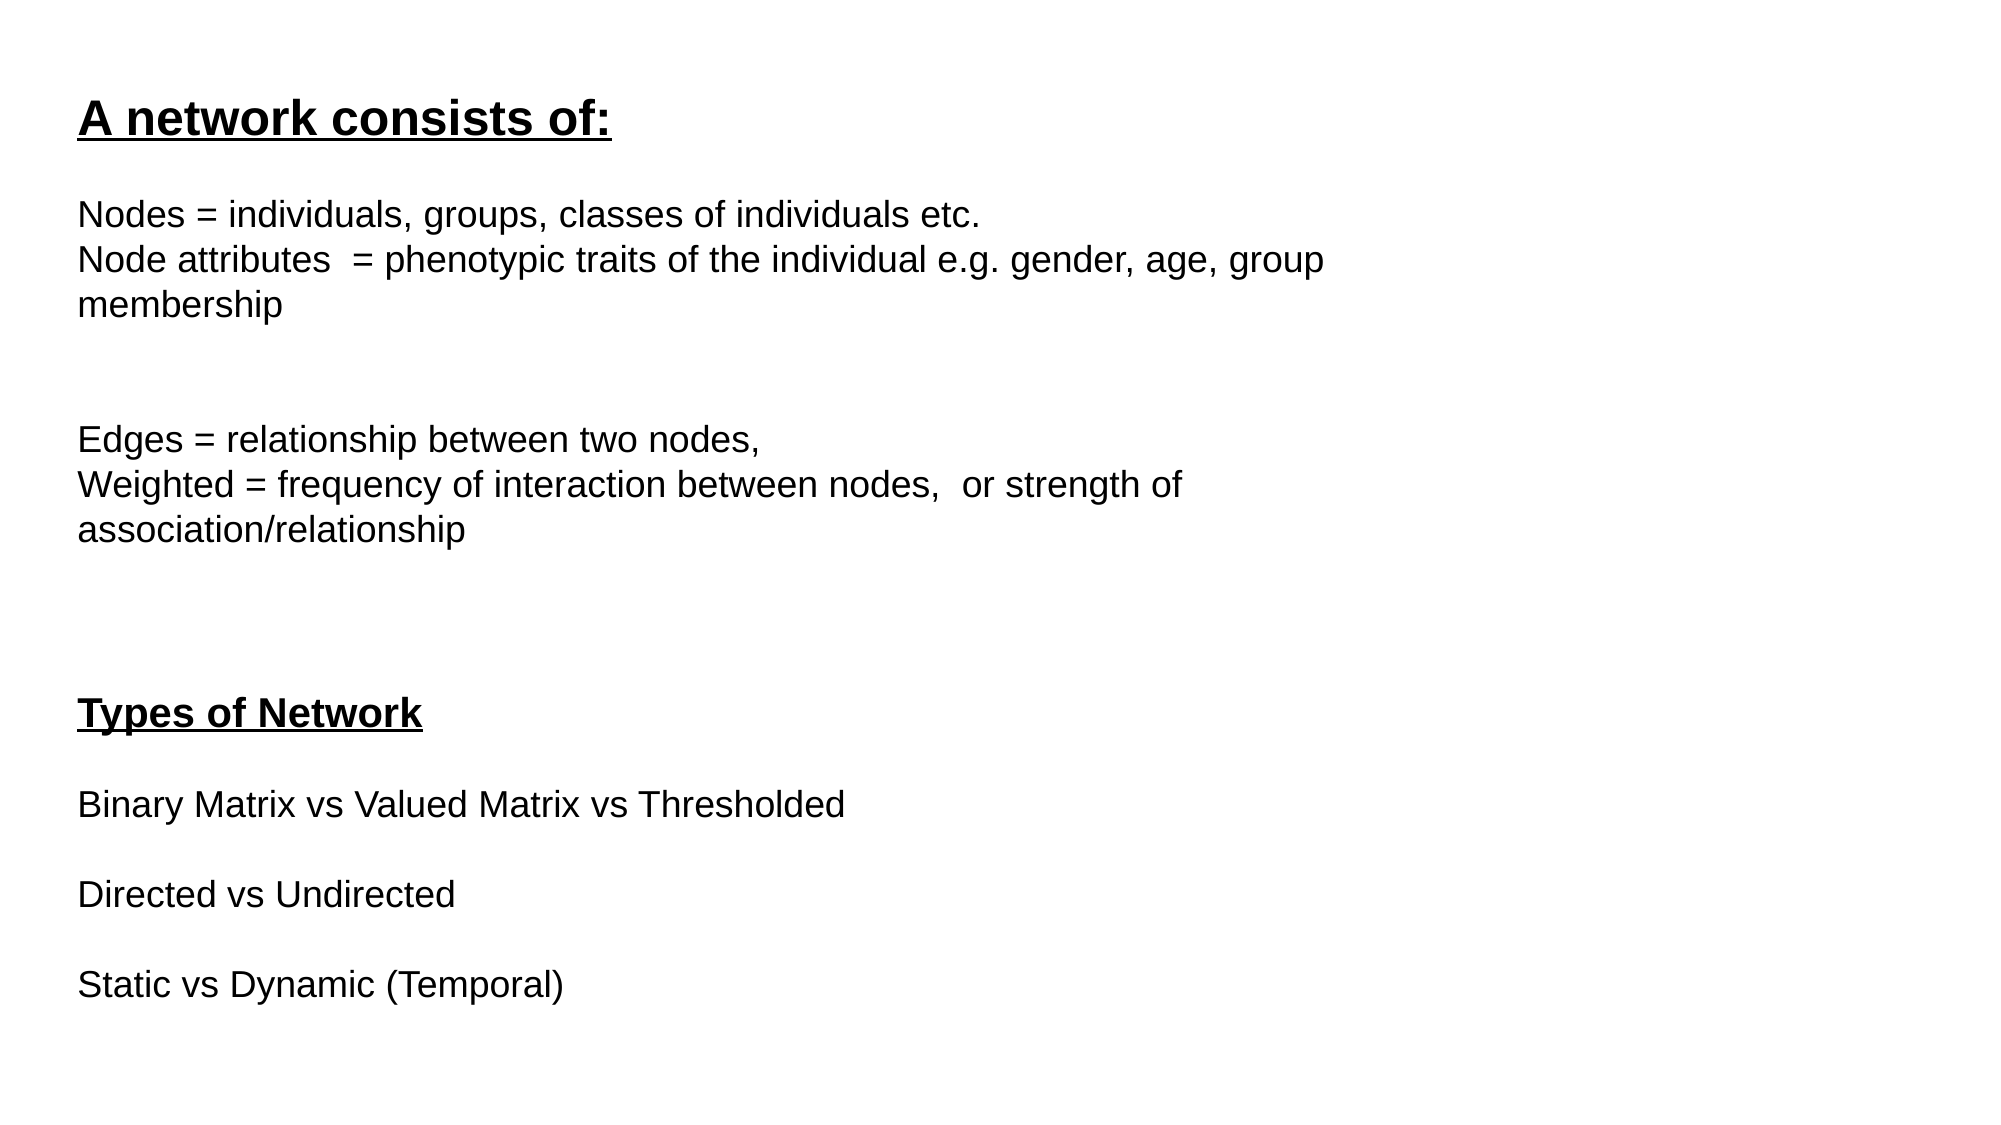

A network consists of:

Nodes = individuals, groups, classes of individuals etc.
Node attributes  = phenotypic traits of the individual e.g. gender, age, group membership

Edges = relationship between two nodes,
Weighted = frequency of interaction between nodes,  or strength of association/relationship

Types of Network

Binary Matrix vs Valued Matrix vs Thresholded

Directed vs Undirected

Static vs Dynamic (Temporal)